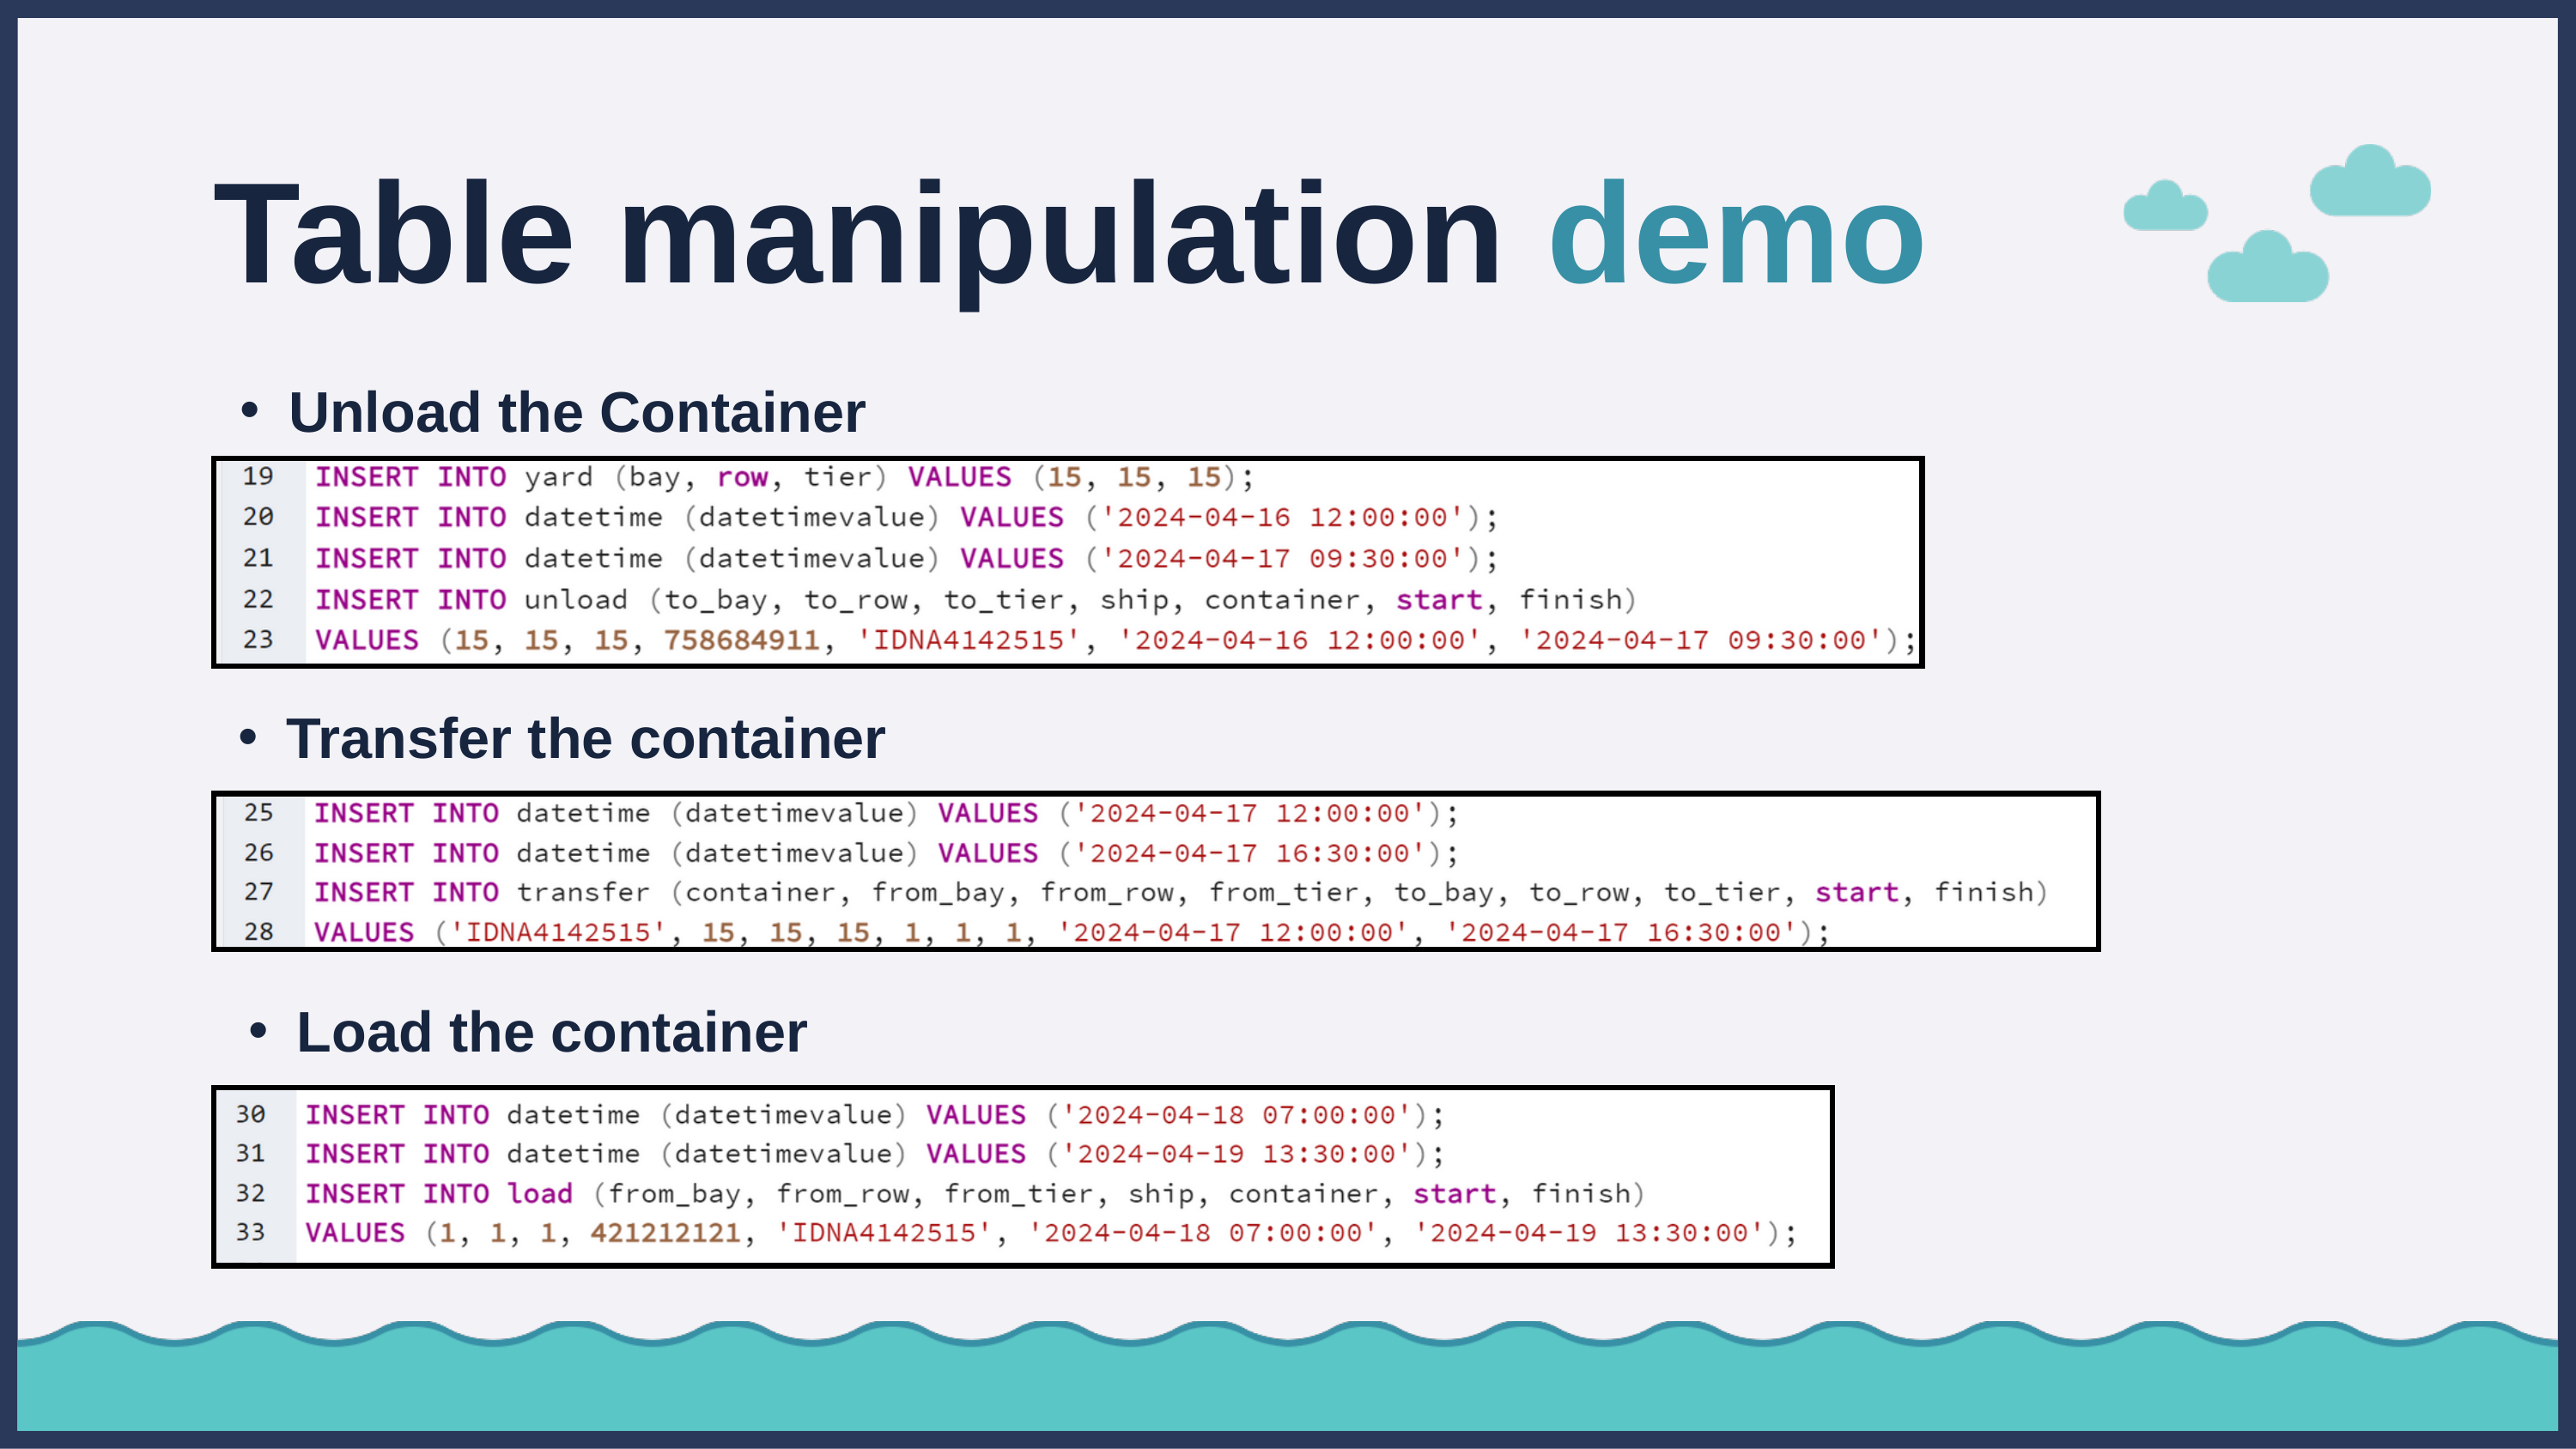

Table manipulation demo

Unload the Container

Transfer the container

Load the container